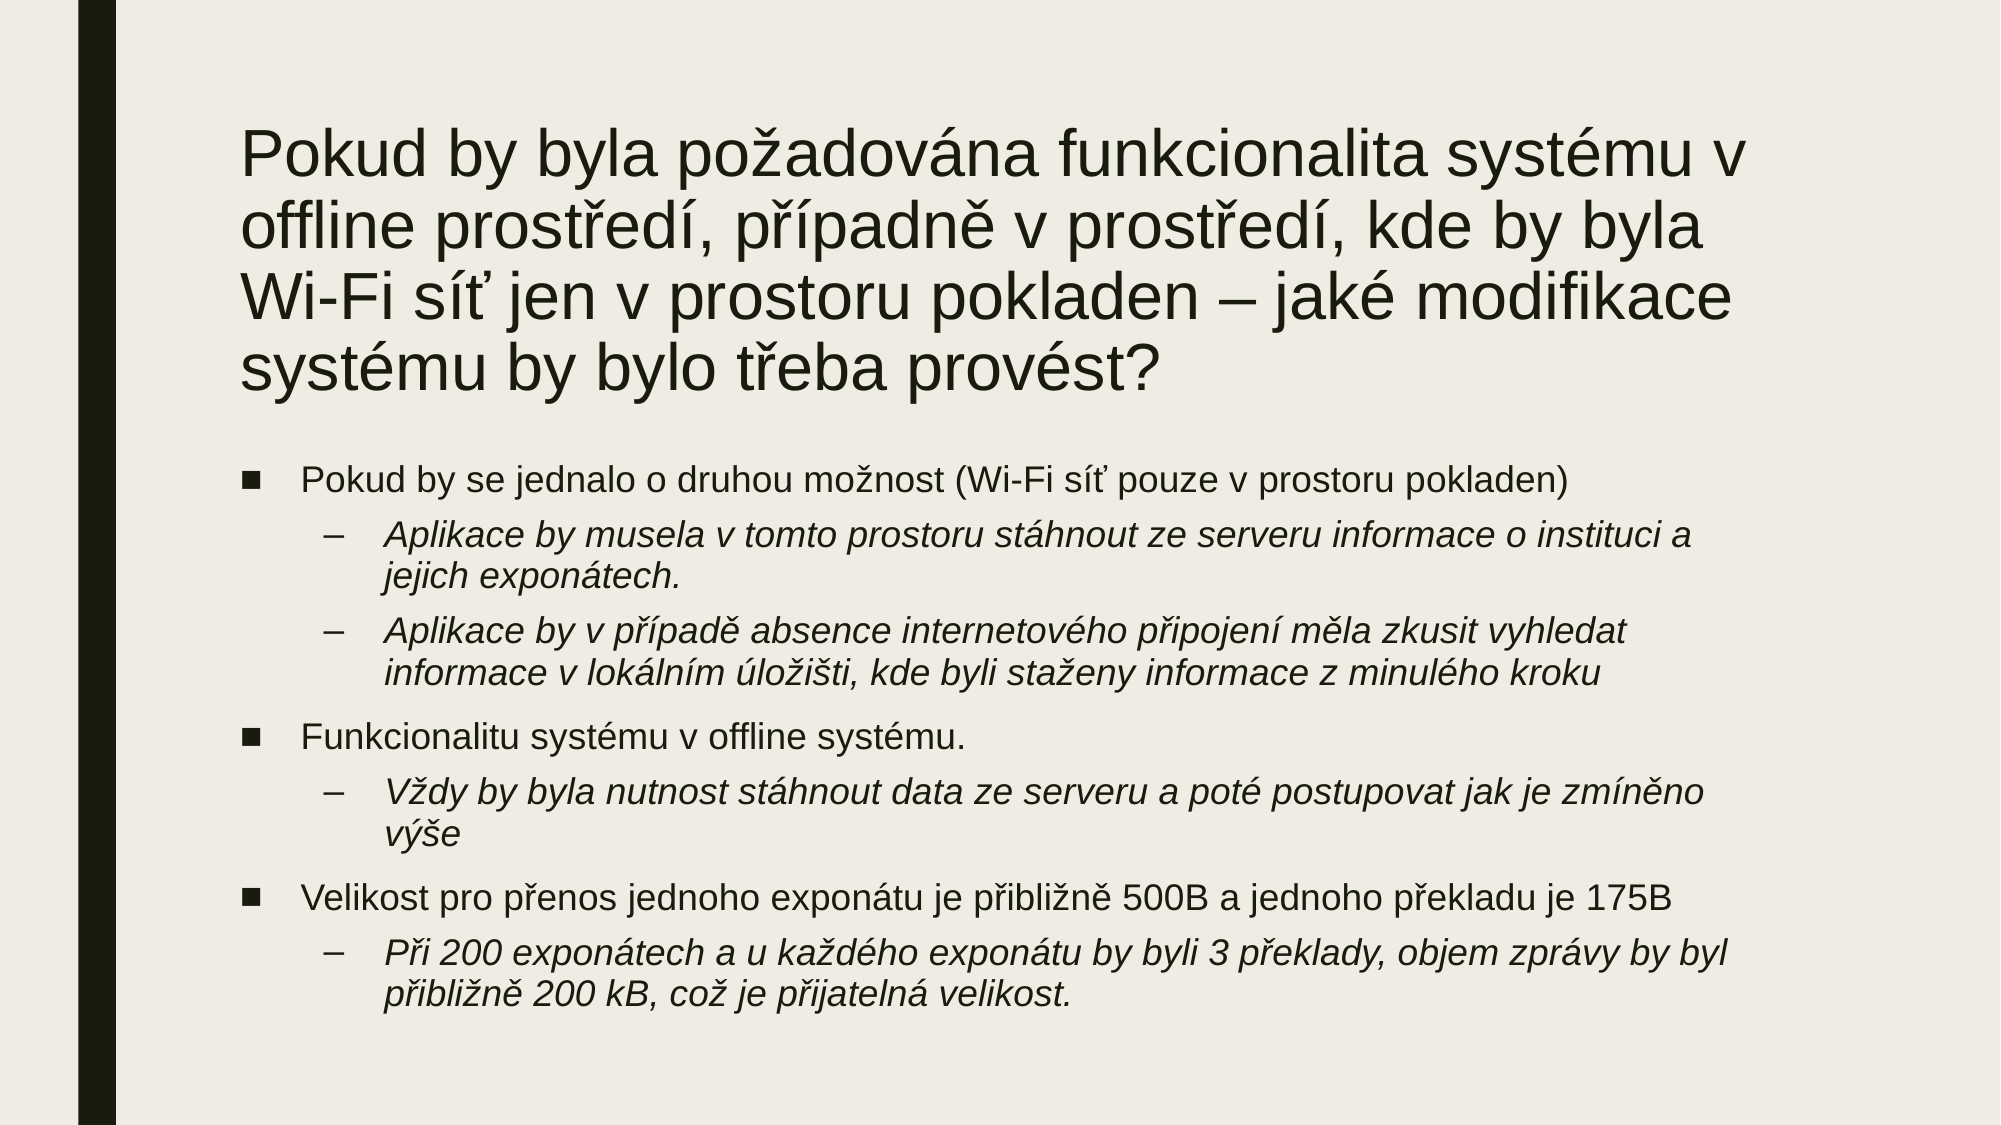

# Pokud by byla požadována funkcionalita systému v offline prostředí, případně v prostředí, kde by byla Wi-Fi síť jen v prostoru pokladen – jaké modifikace systému by bylo třeba provést?
Pokud by se jednalo o druhou možnost (Wi-Fi síť pouze v prostoru pokladen)
Aplikace by musela v tomto prostoru stáhnout ze serveru informace o instituci a jejich exponátech.
Aplikace by v případě absence internetového připojení měla zkusit vyhledat informace v lokálním úložišti, kde byli staženy informace z minulého kroku
Funkcionalitu systému v offline systému.
Vždy by byla nutnost stáhnout data ze serveru a poté postupovat jak je zmíněno výše
Velikost pro přenos jednoho exponátu je přibližně 500B a jednoho překladu je 175B
Při 200 exponátech a u každého exponátu by byli 3 překlady, objem zprávy by byl přibližně 200 kB, což je přijatelná velikost.